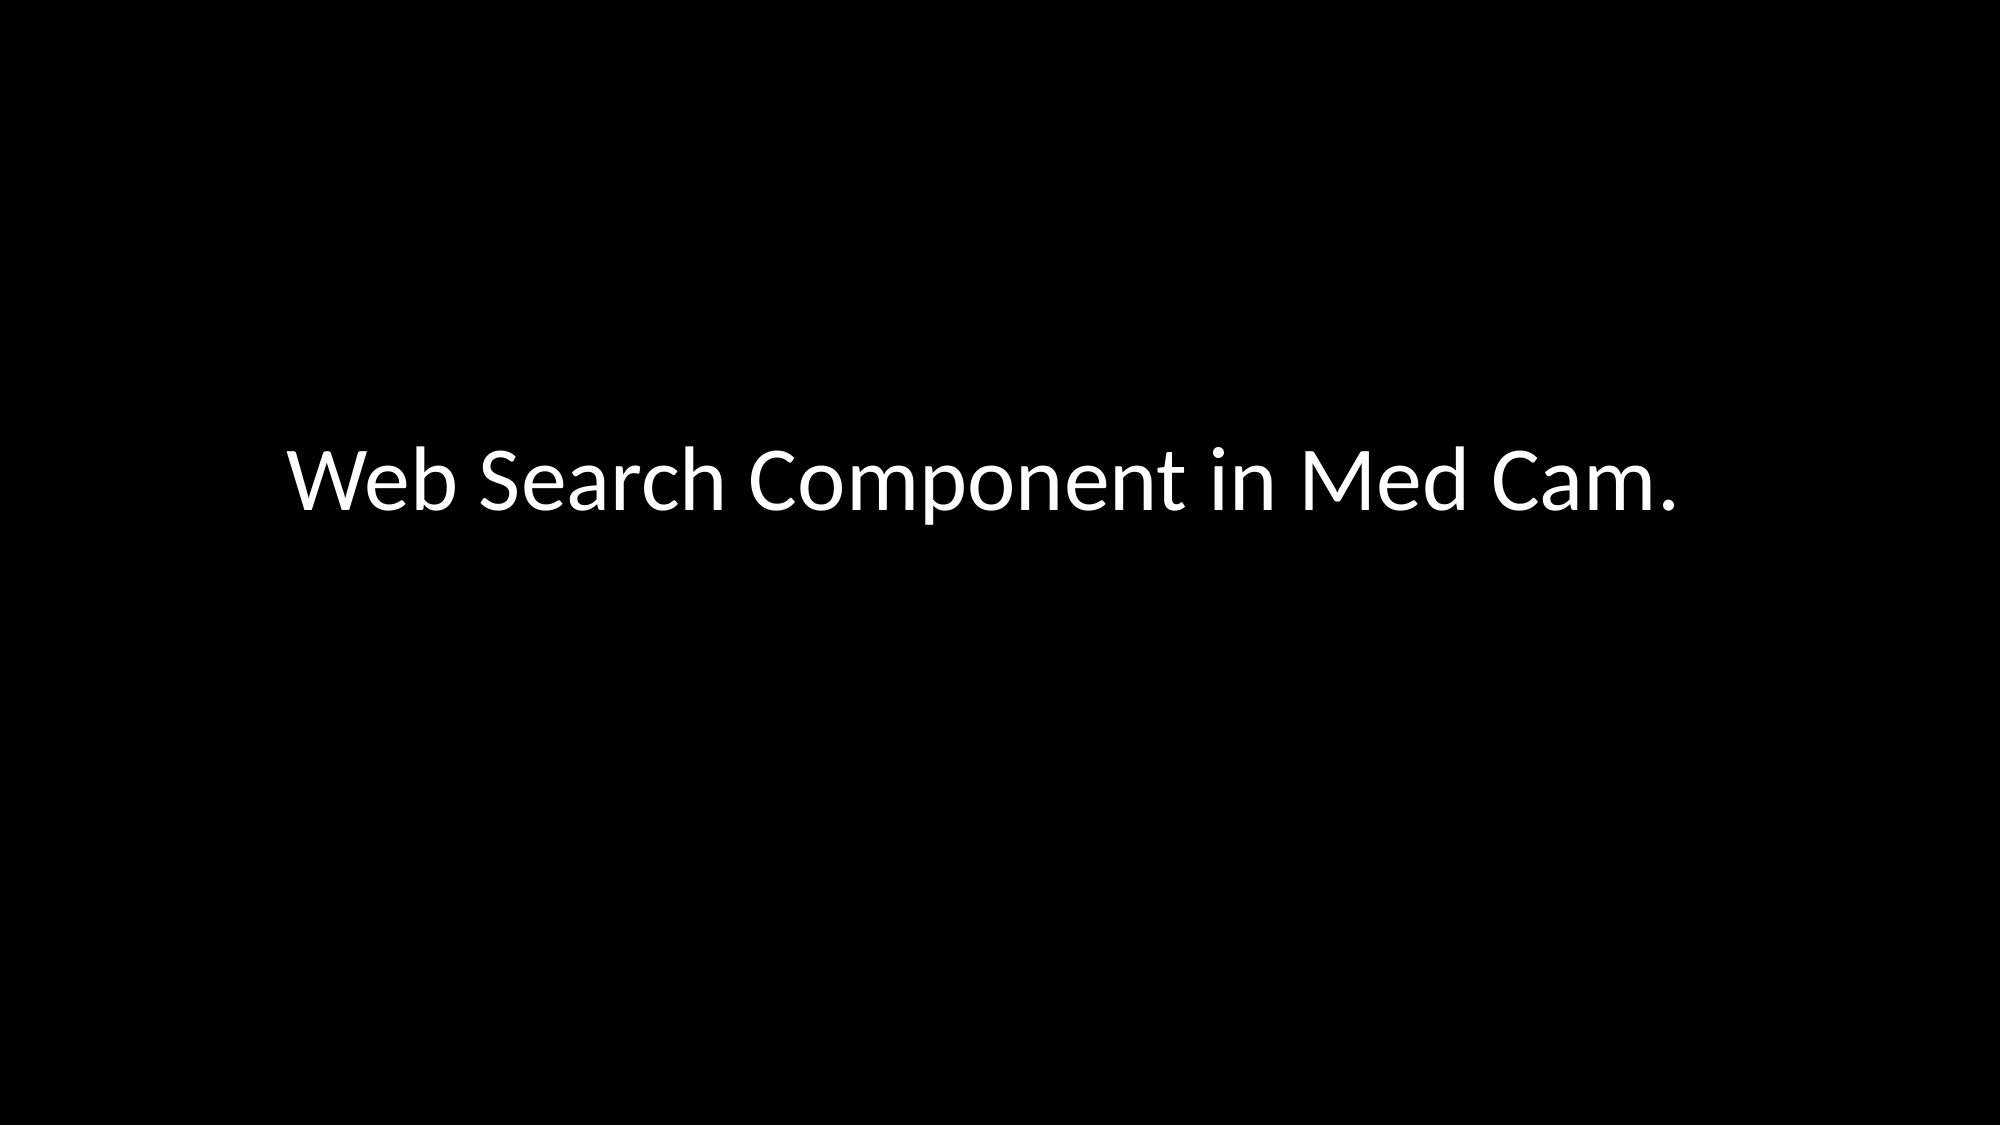

# Web Search Component in Med Cam.